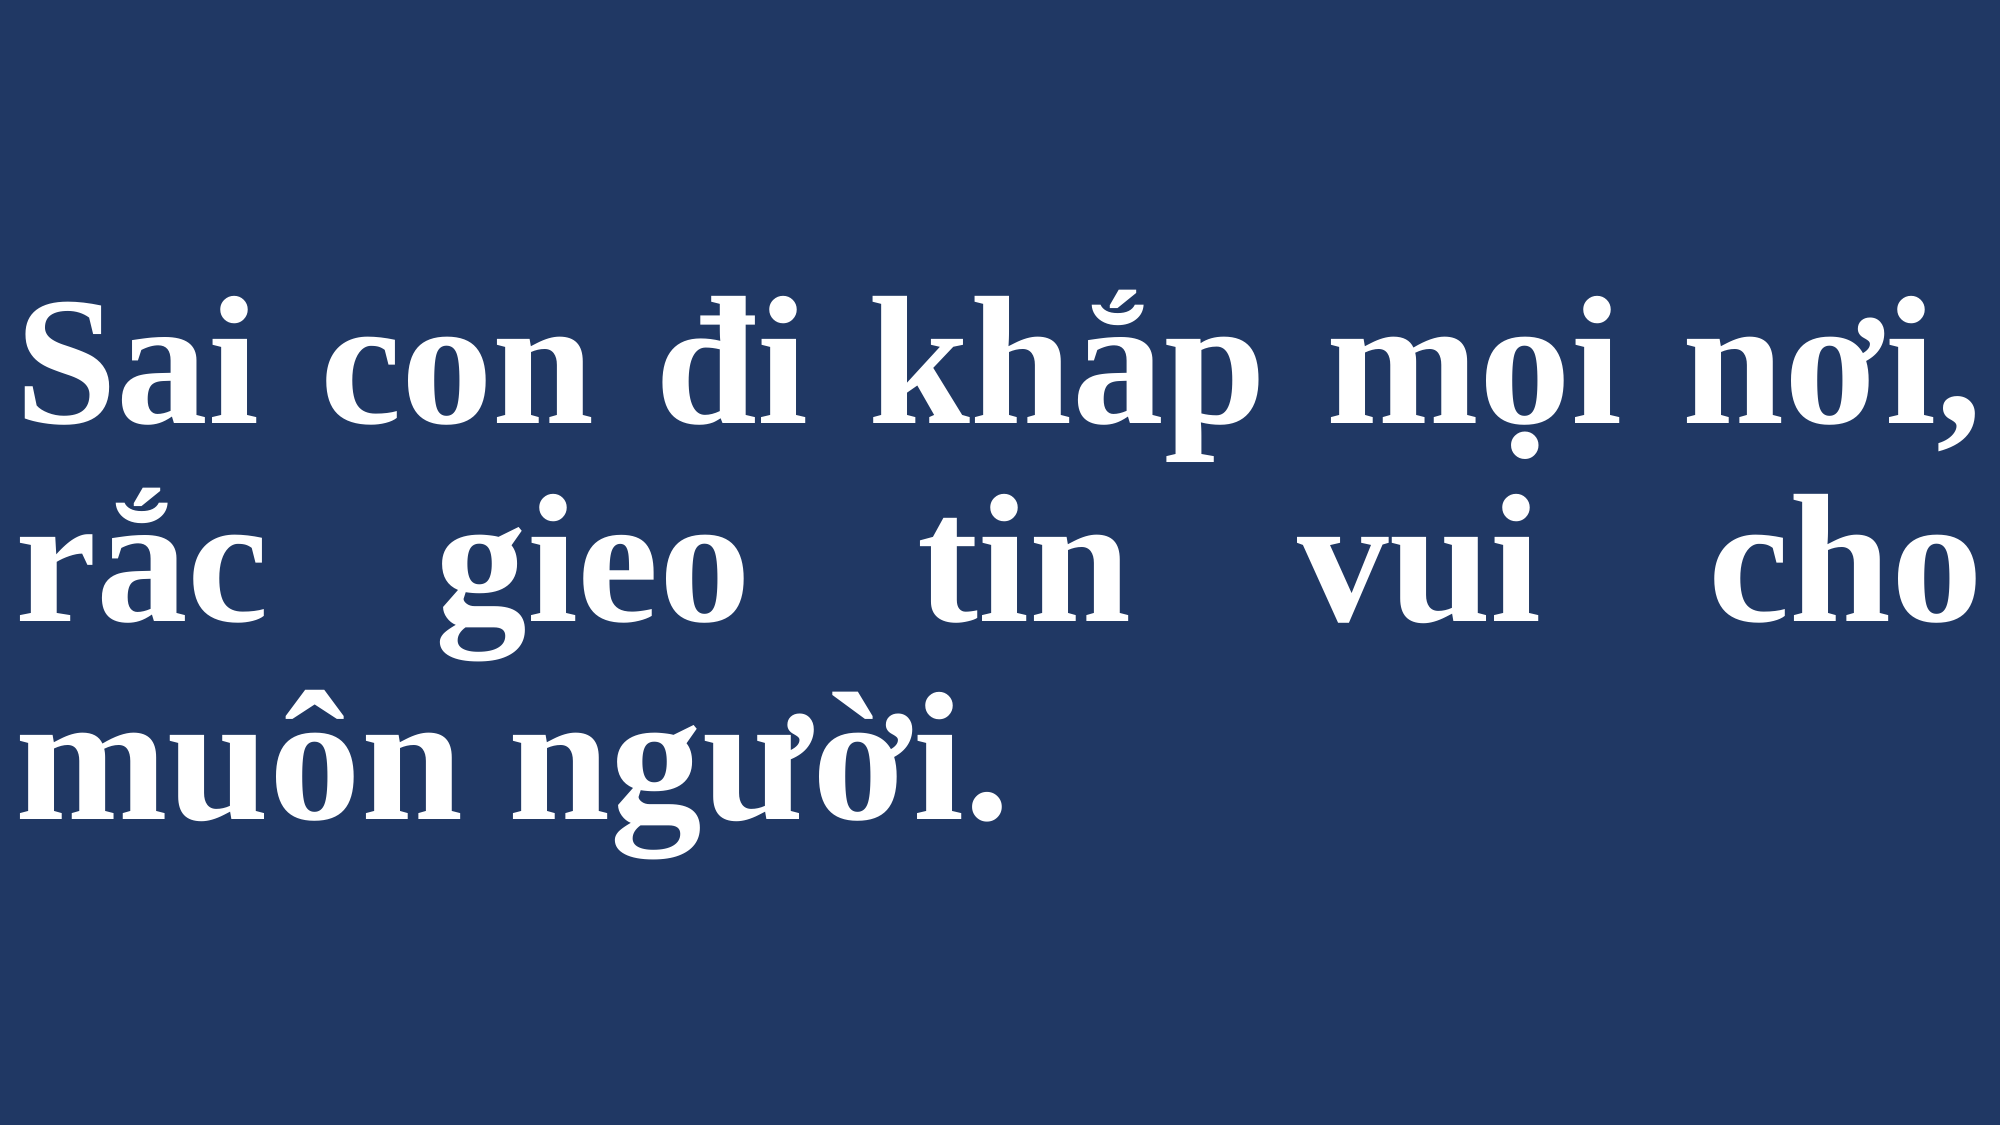

# Sai con đi khắp mọi nơi, rắc gieo tin vui cho muôn người.